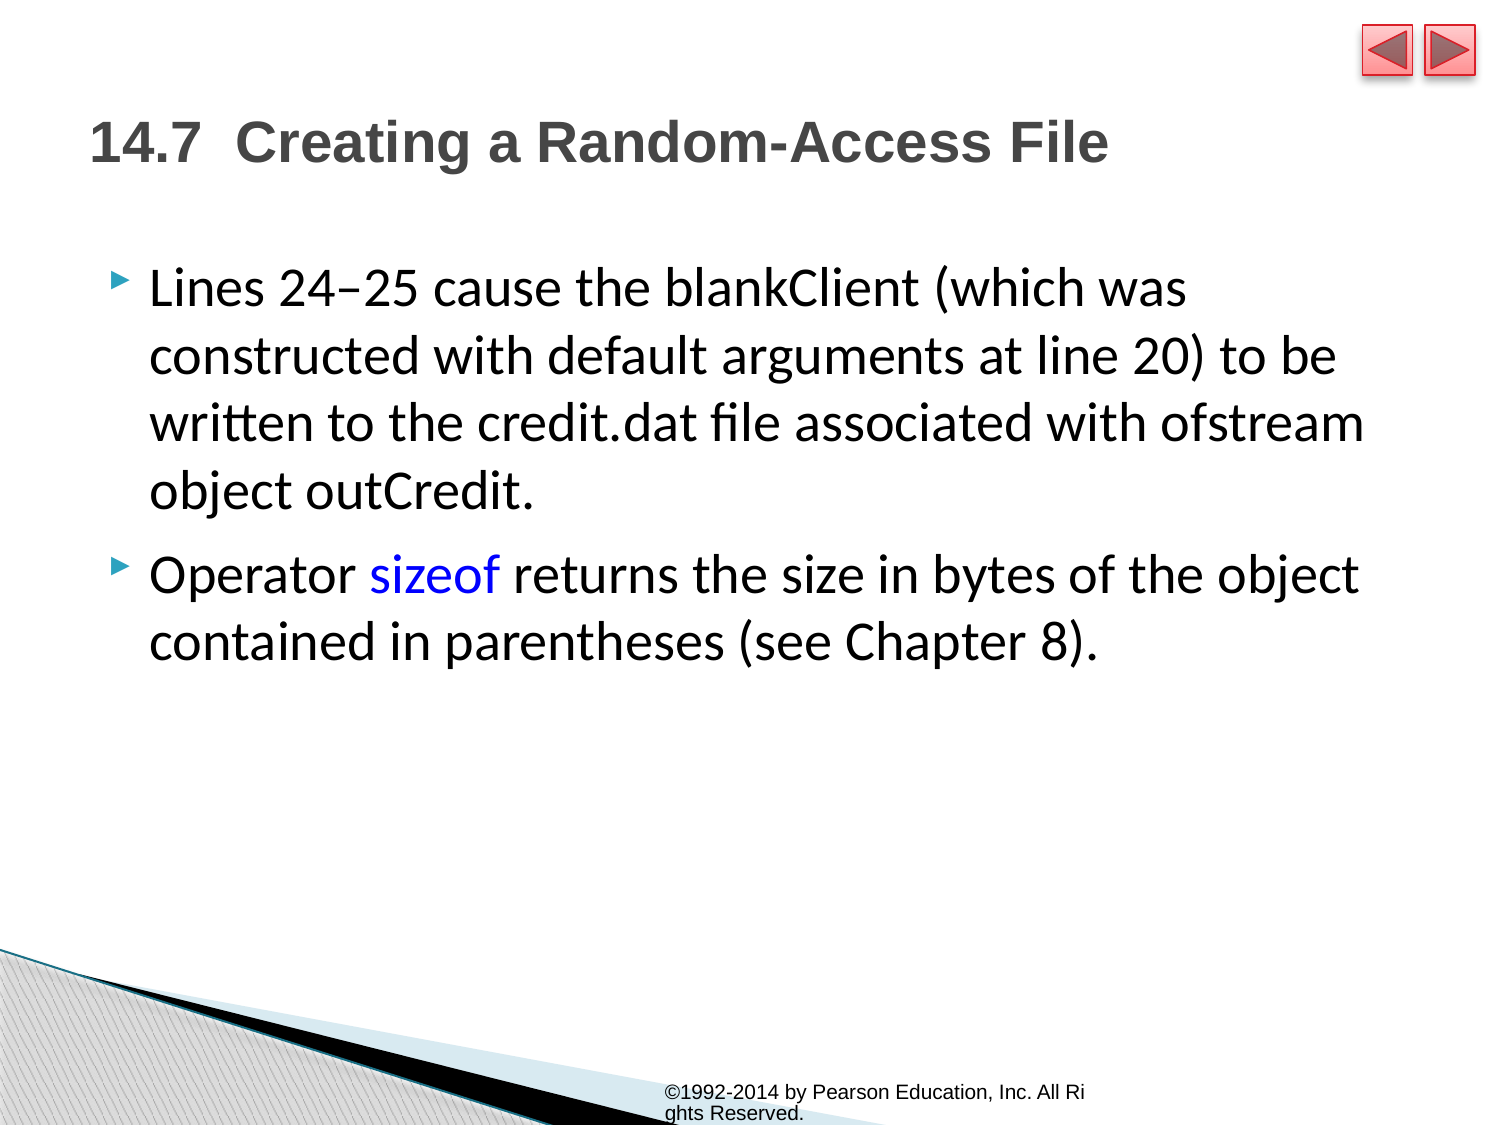

# 14.7  Creating a Random-Access File
Lines 24–25 cause the blankClient (which was constructed with default arguments at line 20) to be written to the credit.dat file associated with ofstream object outCredit.
Operator sizeof returns the size in bytes of the object contained in parentheses (see Chapter 8).
©1992-2014 by Pearson Education, Inc. All Rights Reserved.